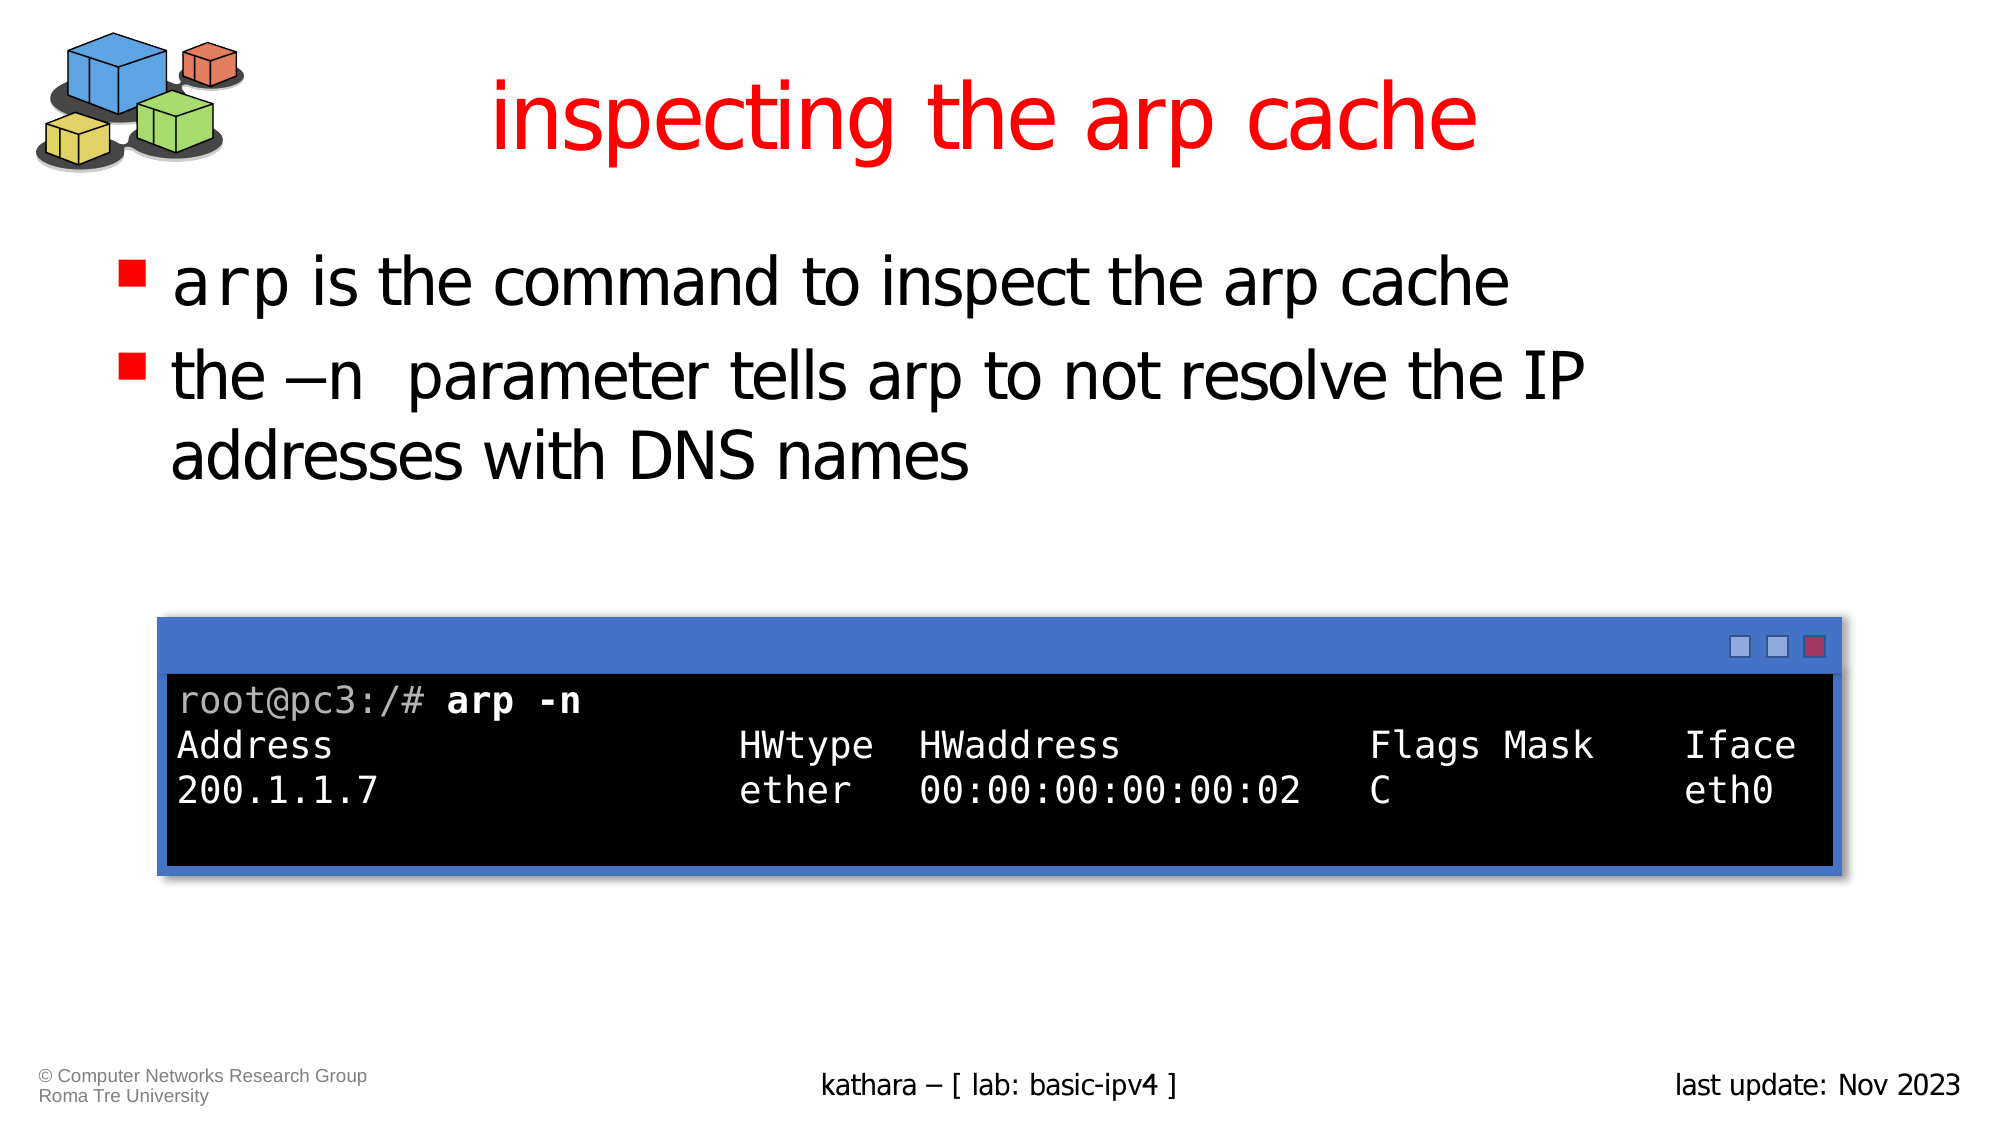

# inspecting the arp cache
arp is the command to inspect the arp cache
the –n parameter tells arp to not resolve the IP addresses with DNS names

root@pc3:/# arp -n
Address                  HWtype  HWaddress           Flags Mask    Iface
200.1.1.7                ether   00:00:00:00:00:02   C             eth0

kathara – [ lab: basic-ipv4 ]
last update: Nov 2023